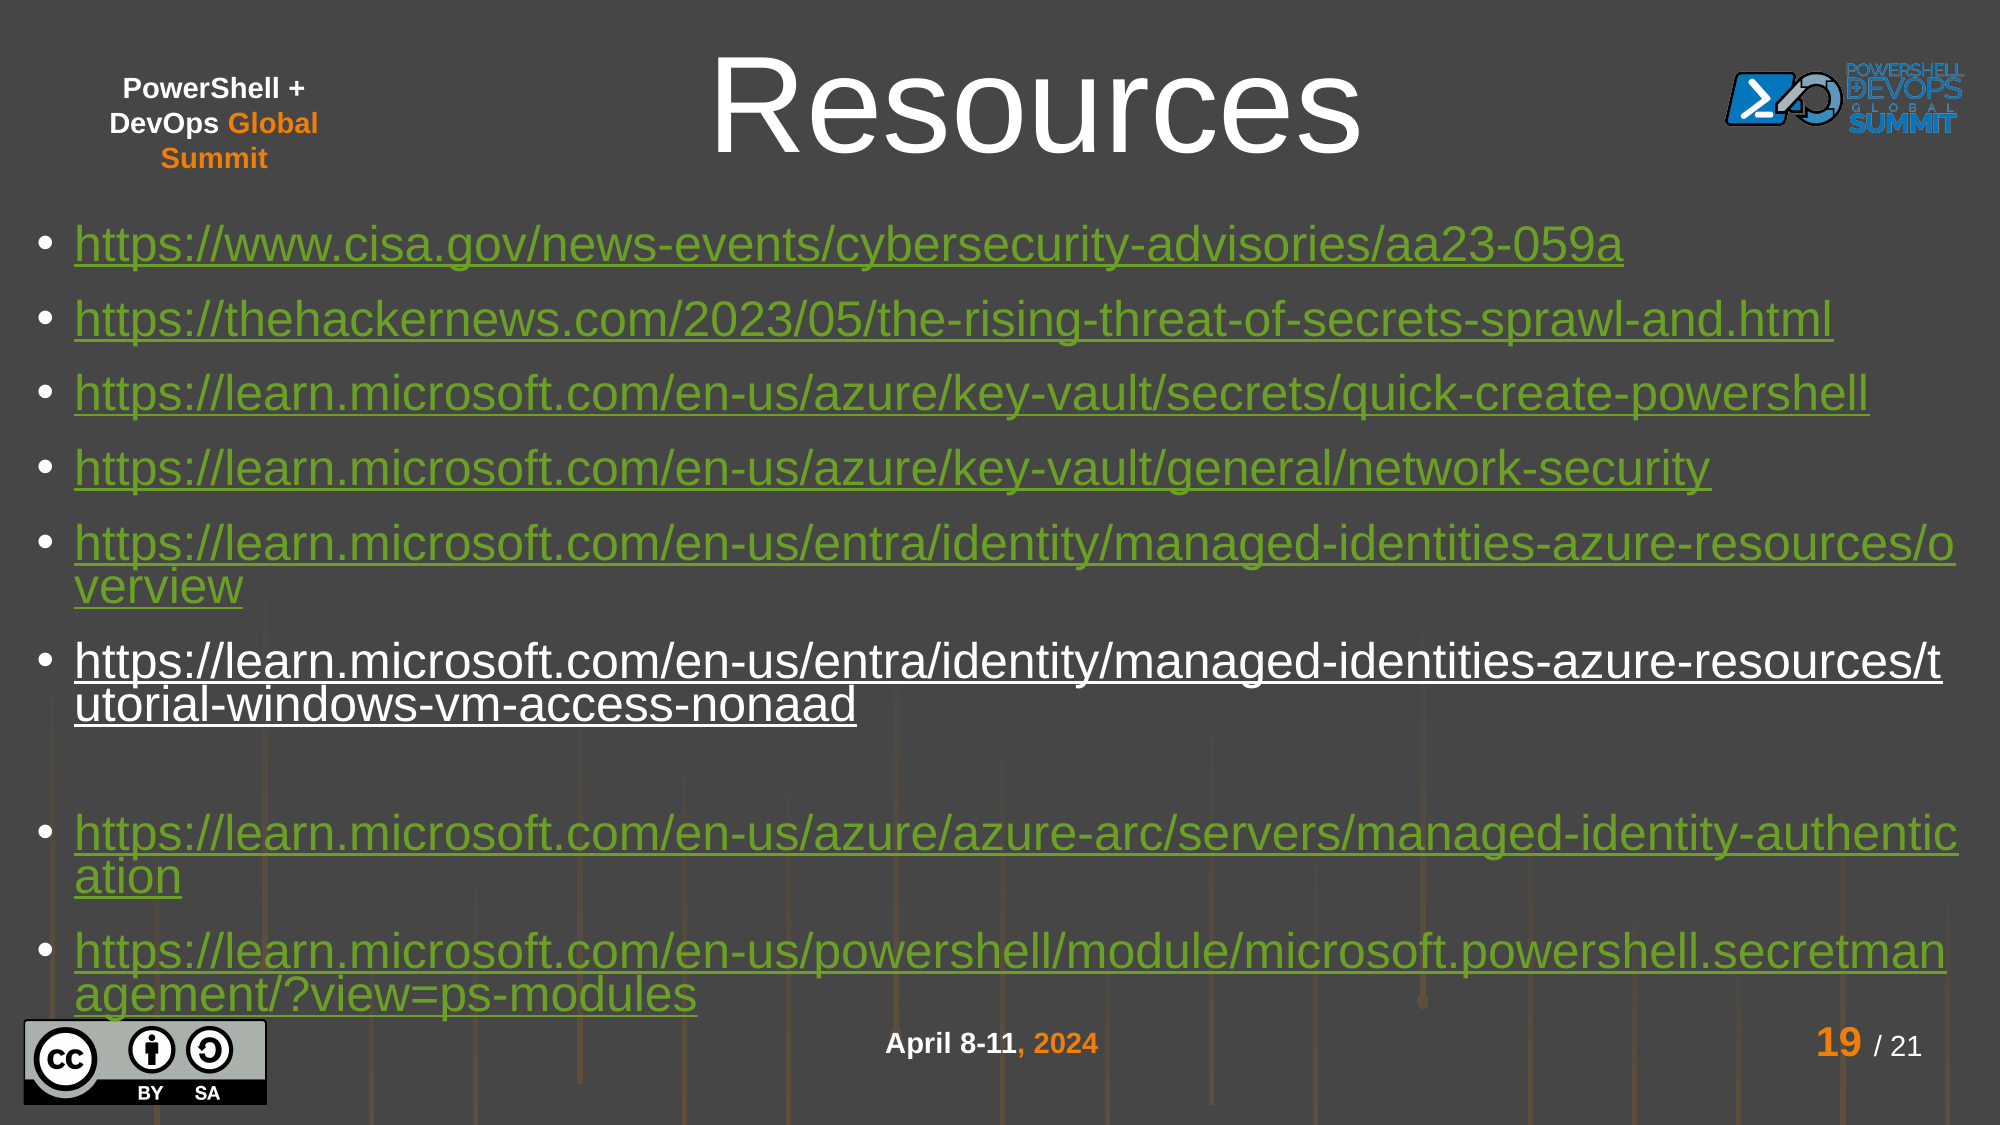

# Resources
https://www.cisa.gov/news-events/cybersecurity-advisories/aa23-059a
https://thehackernews.com/2023/05/the-rising-threat-of-secrets-sprawl-and.html
https://learn.microsoft.com/en-us/azure/key-vault/secrets/quick-create-powershell
https://learn.microsoft.com/en-us/azure/key-vault/general/network-security
https://learn.microsoft.com/en-us/entra/identity/managed-identities-azure-resources/overview
https://learn.microsoft.com/en-us/entra/identity/managed-identities-azure-resources/tutorial-windows-vm-access-nonaad
https://learn.microsoft.com/en-us/azure/azure-arc/servers/managed-identity-authentication
https://learn.microsoft.com/en-us/powershell/module/microsoft.powershell.secretmanagement/?view=ps-modules